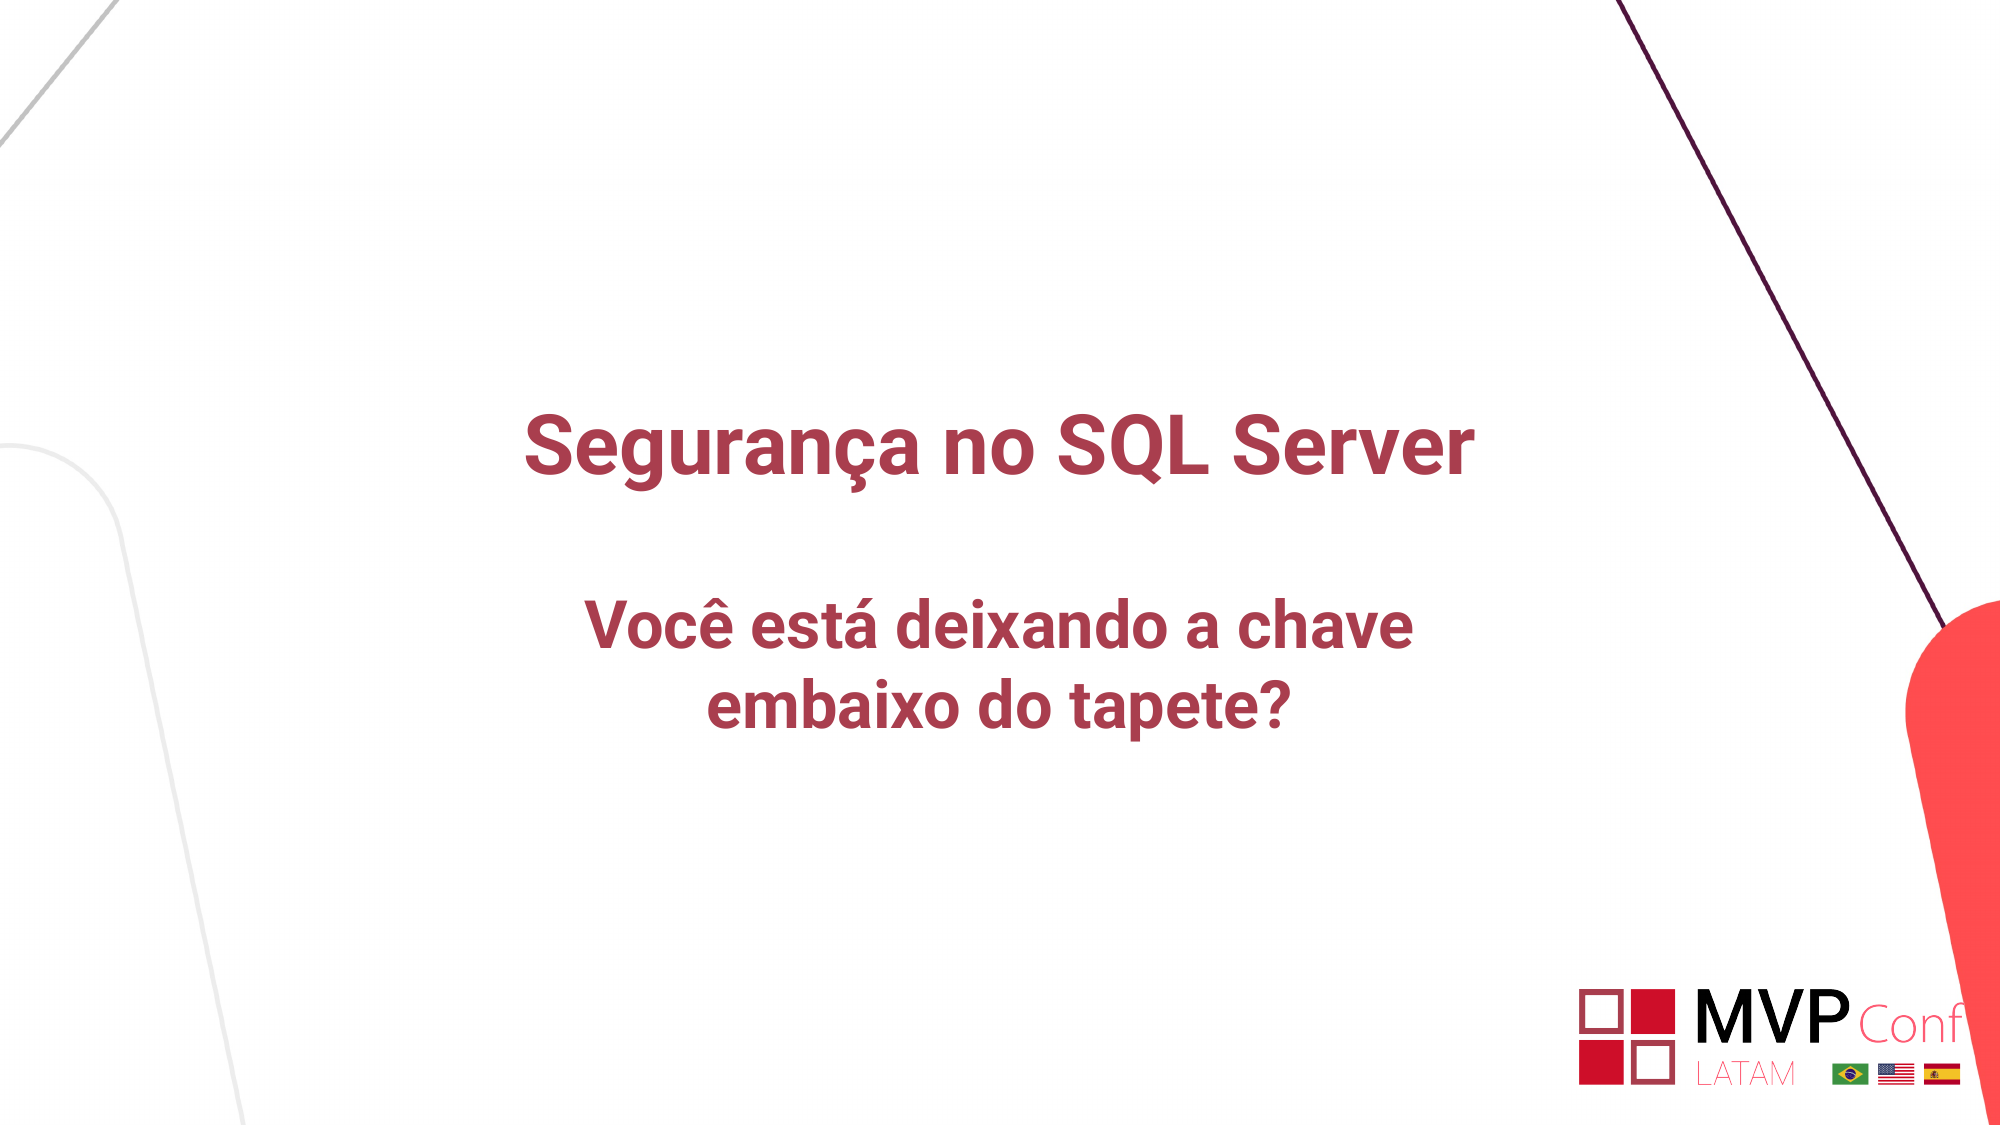

Segurança no SQL Server

Você está deixando a chave embaixo do tapete?